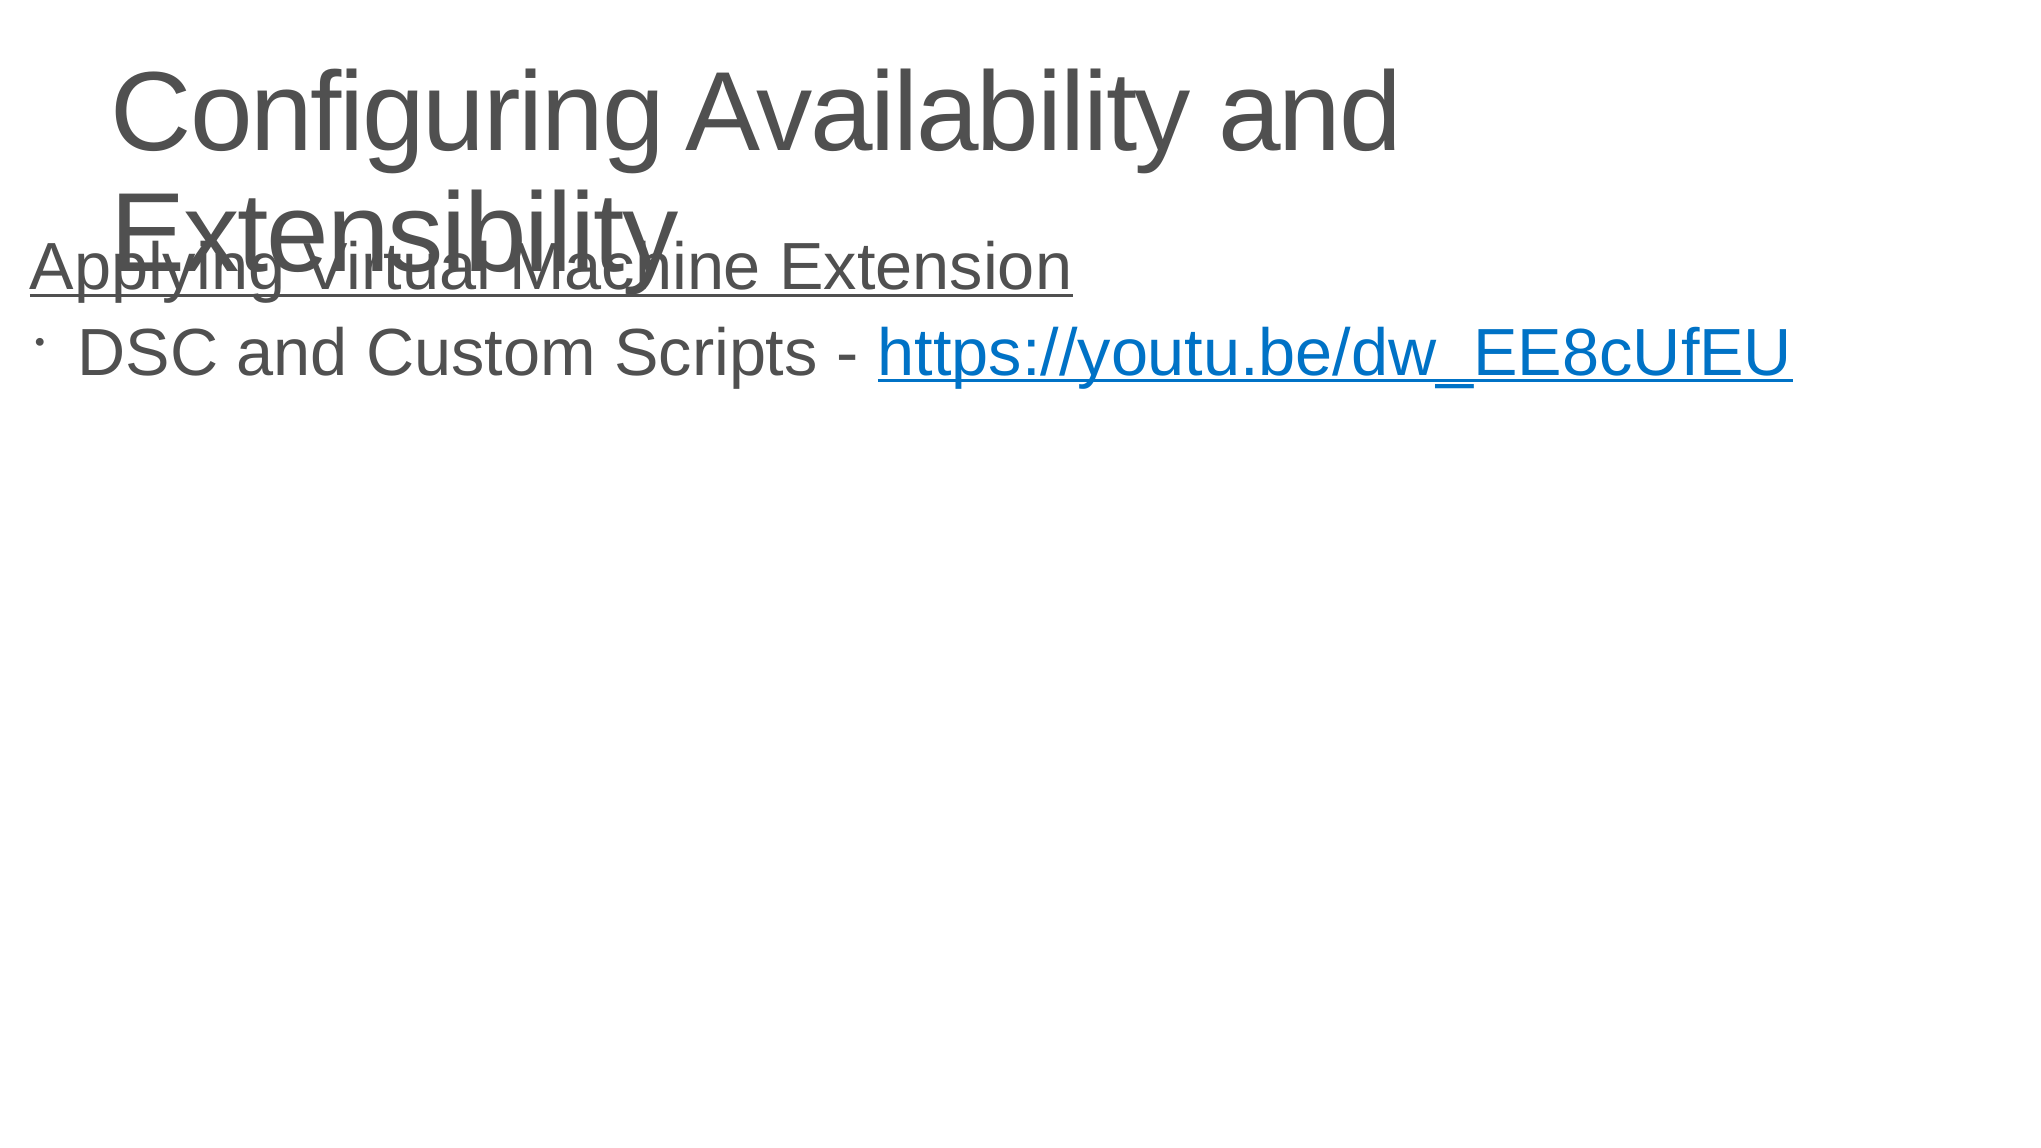

# Configuring Availability and Extensibility
Applying Virtual Machine Extension
DSC and Custom Scripts - https://youtu.be/dw_EE8cUfEU